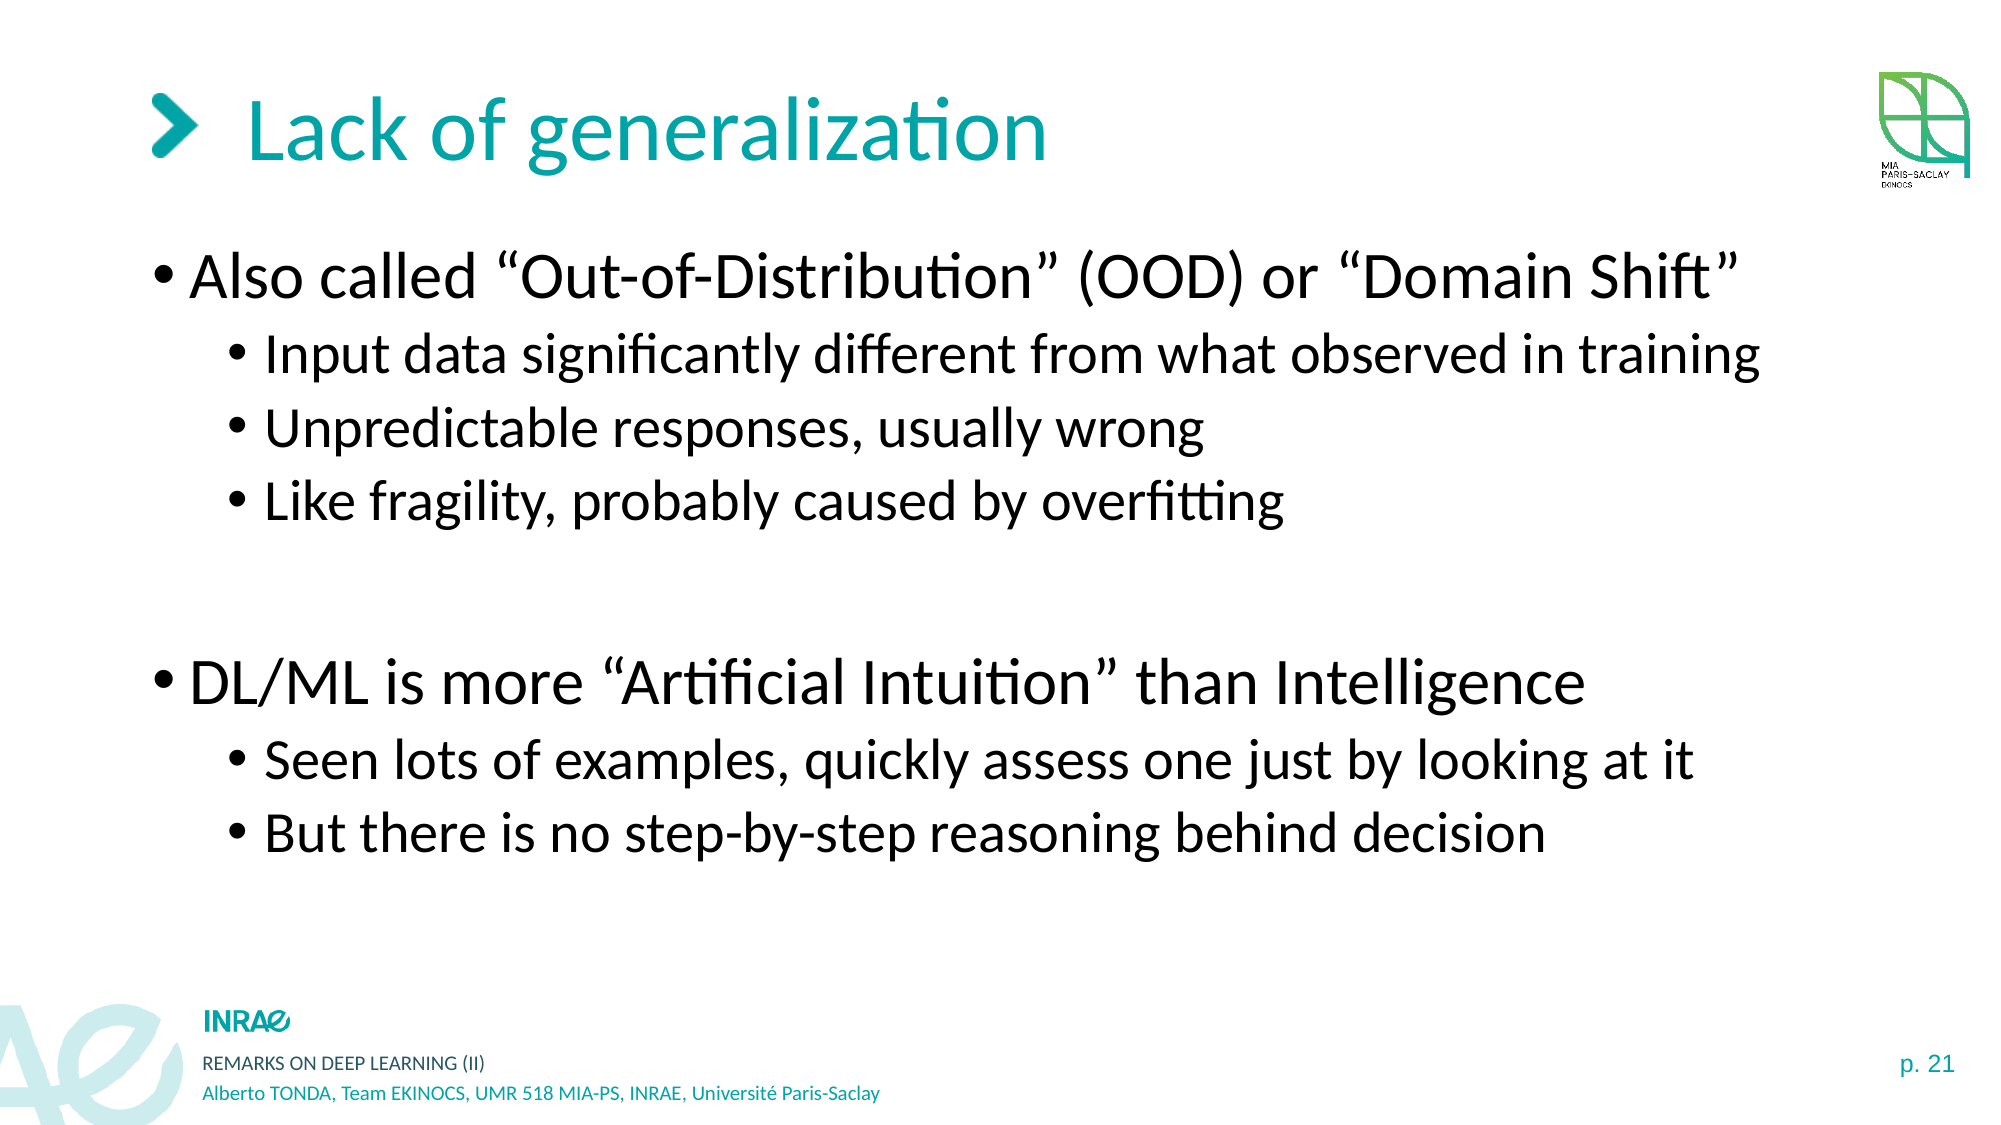

# Lack of generalization
Also called “Out-of-Distribution” (OOD) or “Domain Shift”
Input data significantly different from what observed in training
Unpredictable responses, usually wrong
Like fragility, probably caused by overfitting

DL/ML is more “Artificial Intuition” than Intelligence
Seen lots of examples, quickly assess one just by looking at it
But there is no step-by-step reasoning behind decision